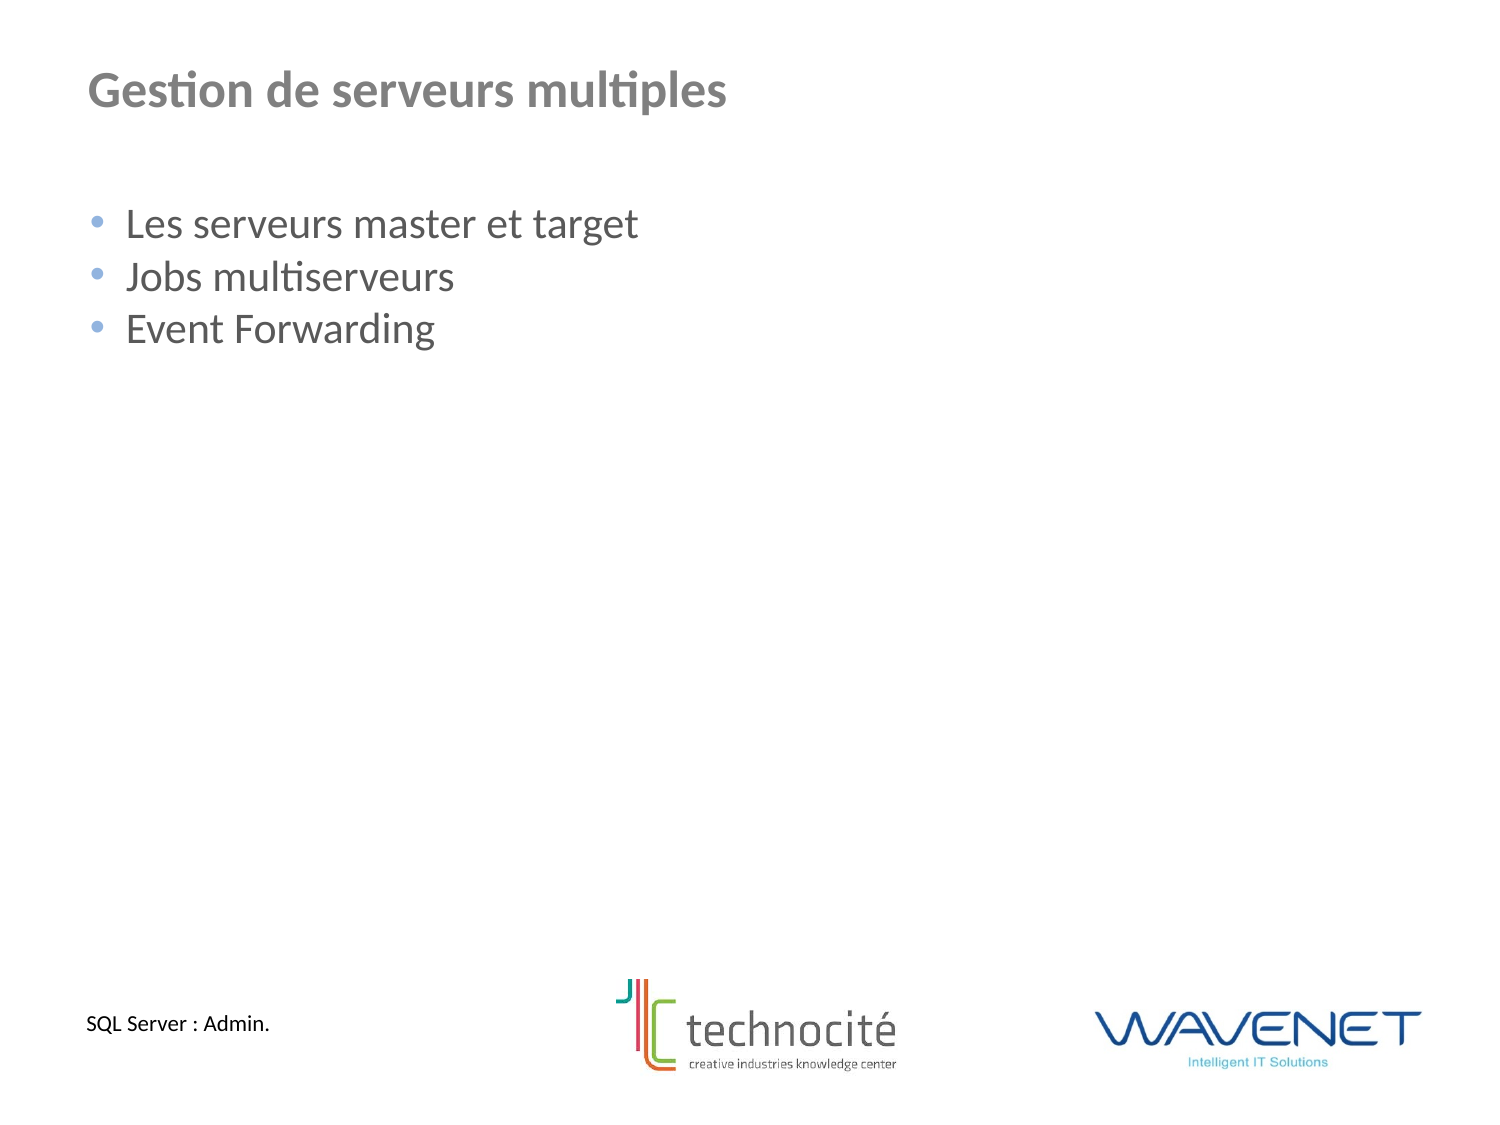

Gestion de serveurs multiples
Les serveurs master et target
Jobs multiserveurs
Event Forwarding
SQL Server : Admin.